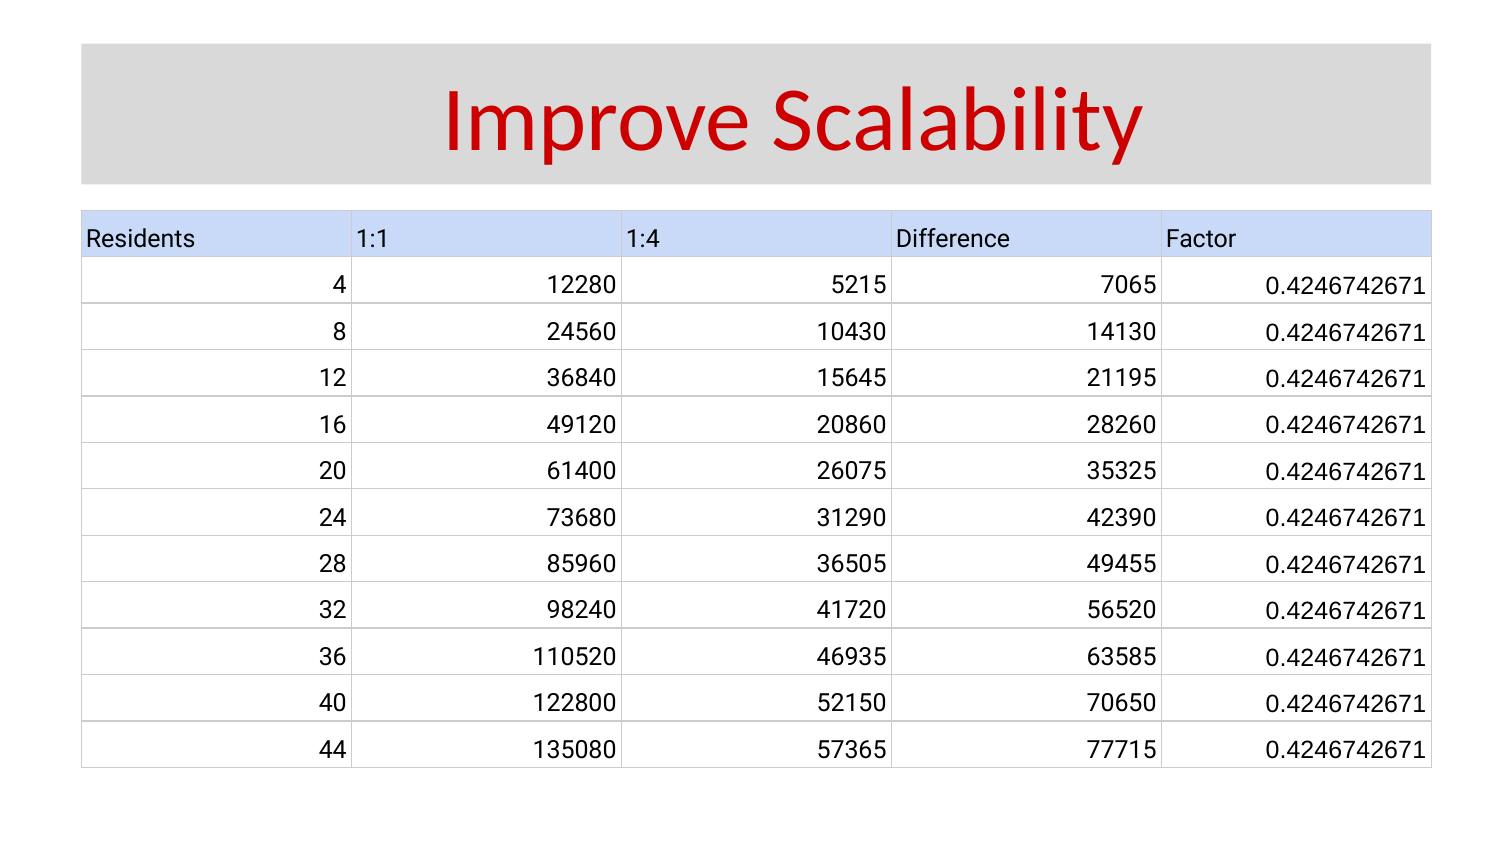

# Improve Scalability
| Residents | 1:1 | 1:4 | Difference | Factor |
| --- | --- | --- | --- | --- |
| 4 | 12280 | 5215 | 7065 | 0.4246742671 |
| 8 | 24560 | 10430 | 14130 | 0.4246742671 |
| 12 | 36840 | 15645 | 21195 | 0.4246742671 |
| 16 | 49120 | 20860 | 28260 | 0.4246742671 |
| 20 | 61400 | 26075 | 35325 | 0.4246742671 |
| 24 | 73680 | 31290 | 42390 | 0.4246742671 |
| 28 | 85960 | 36505 | 49455 | 0.4246742671 |
| 32 | 98240 | 41720 | 56520 | 0.4246742671 |
| 36 | 110520 | 46935 | 63585 | 0.4246742671 |
| 40 | 122800 | 52150 | 70650 | 0.4246742671 |
| 44 | 135080 | 57365 | 77715 | 0.4246742671 |